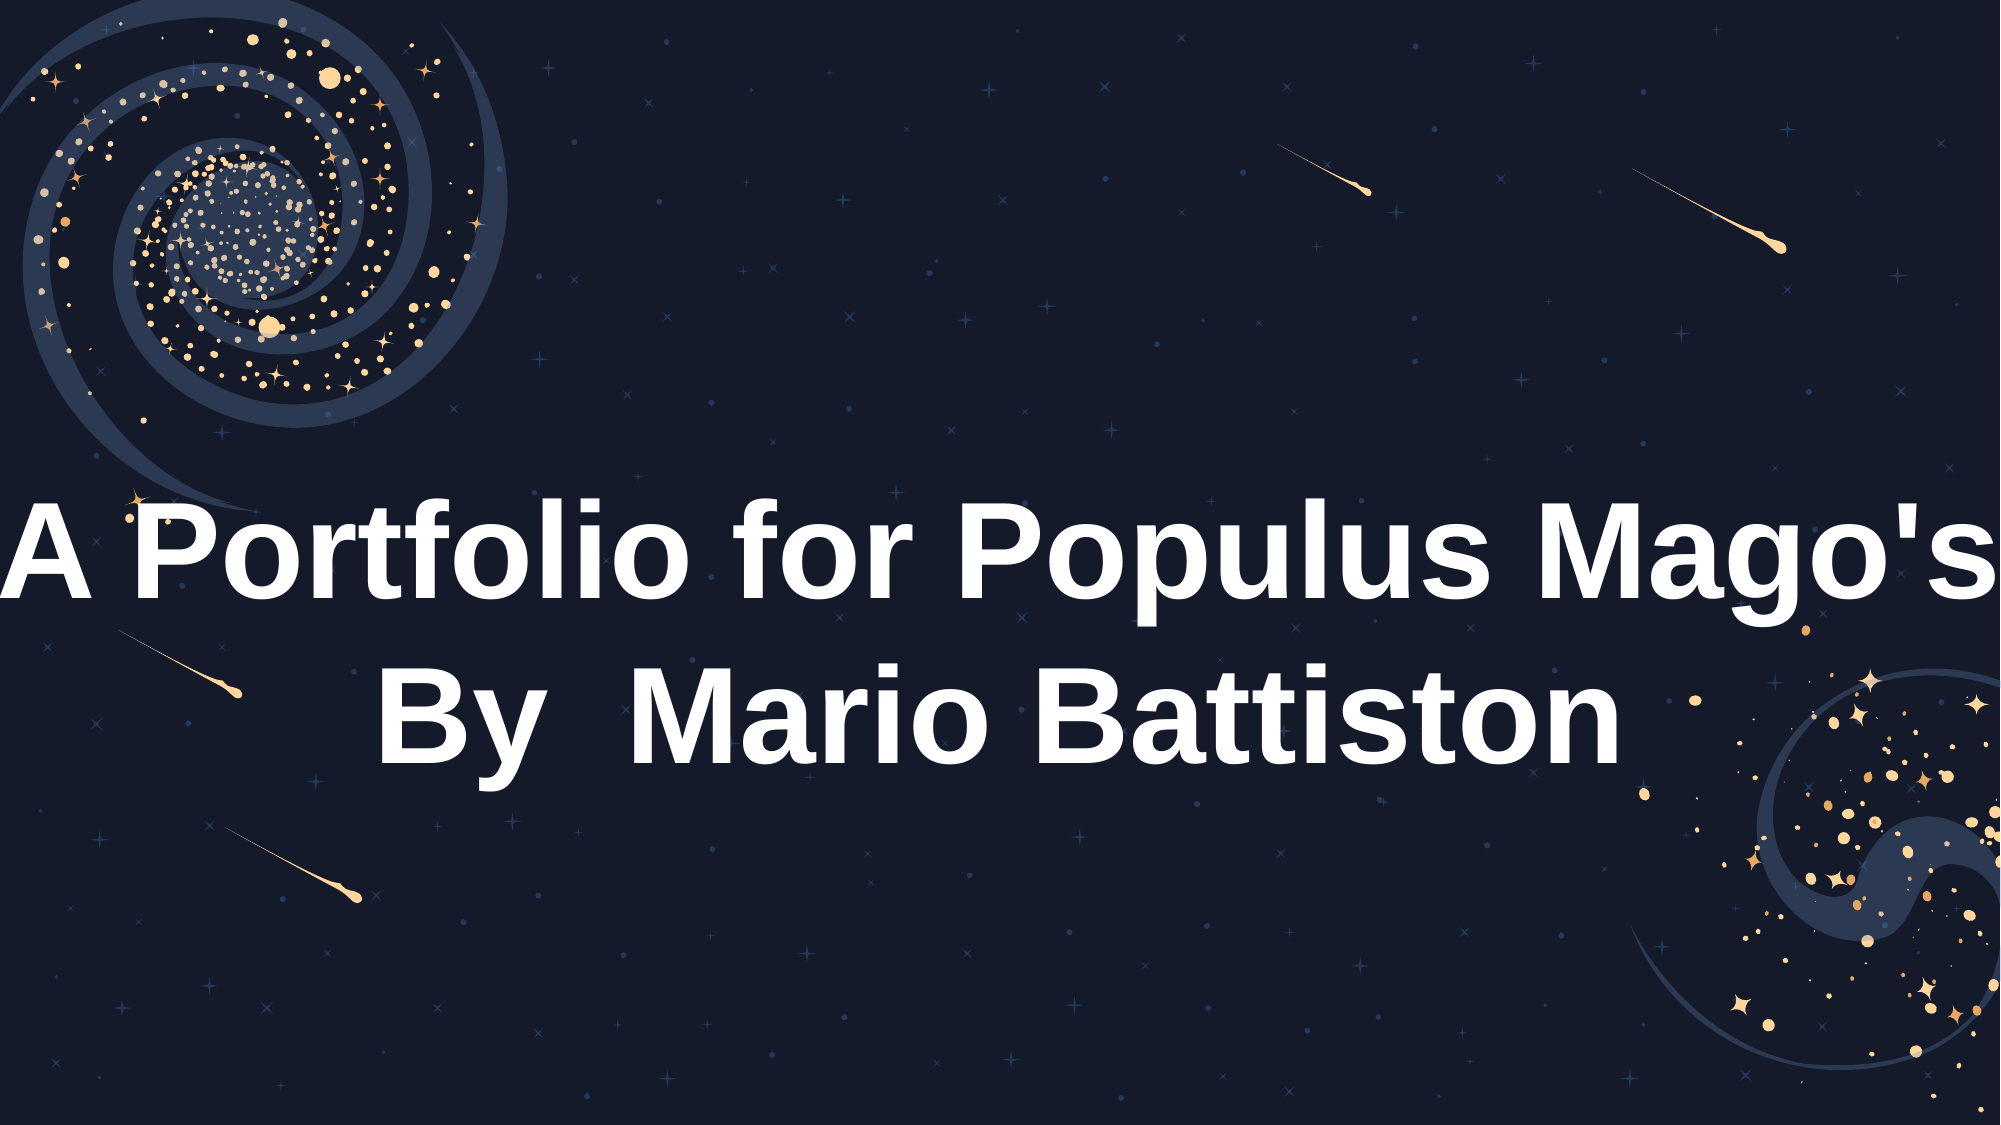

# A Portfolio for Populus Mago's By  Mario Battiston